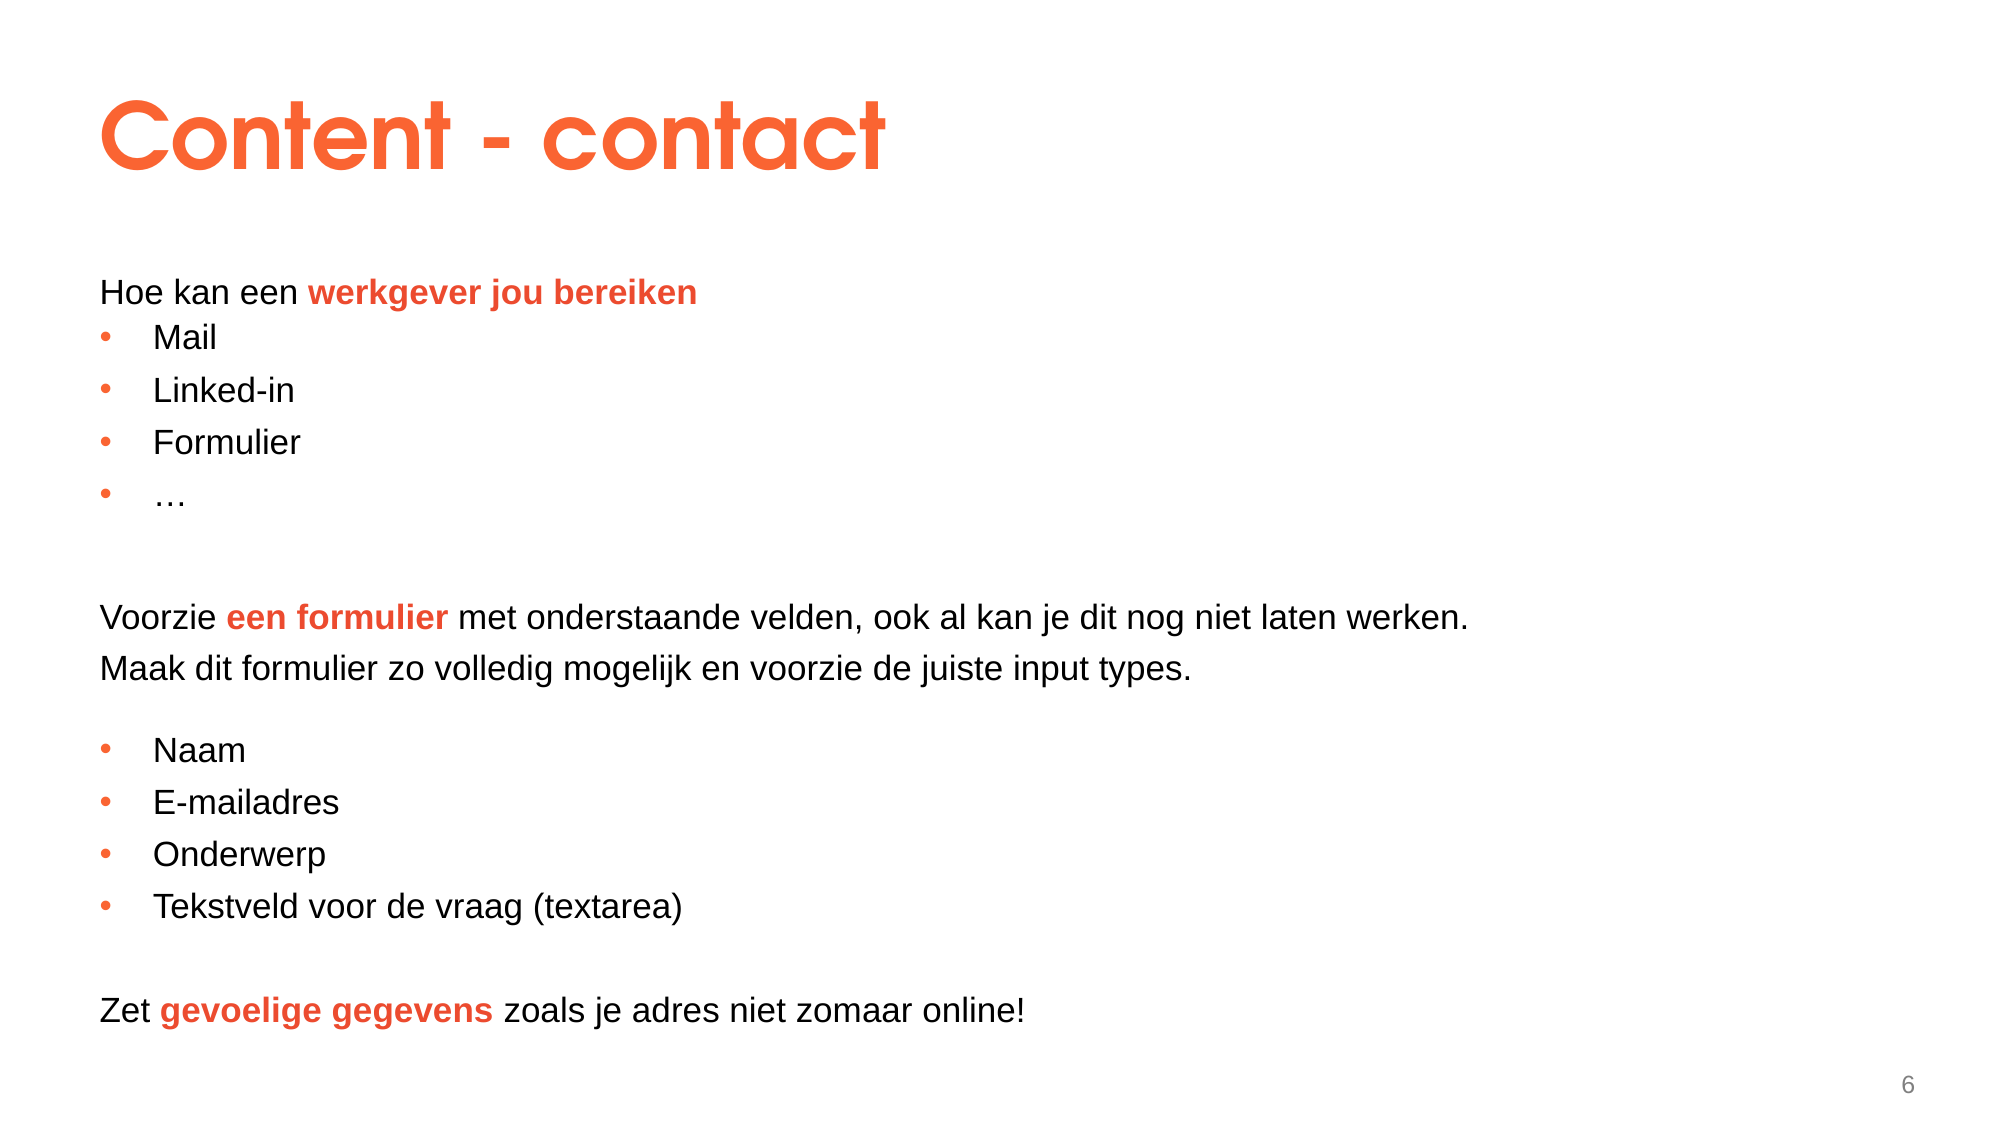

# Content - contact
Hoe kan een werkgever jou bereiken
Mail
Linked-in
Formulier
…

Voorzie een formulier met onderstaande velden, ook al kan je dit nog niet laten werken.
Maak dit formulier zo volledig mogelijk en voorzie de juiste input types.

Naam
E-mailadres
Onderwerp
Tekstveld voor de vraag (textarea)

Zet gevoelige gegevens zoals je adres niet zomaar online!

6